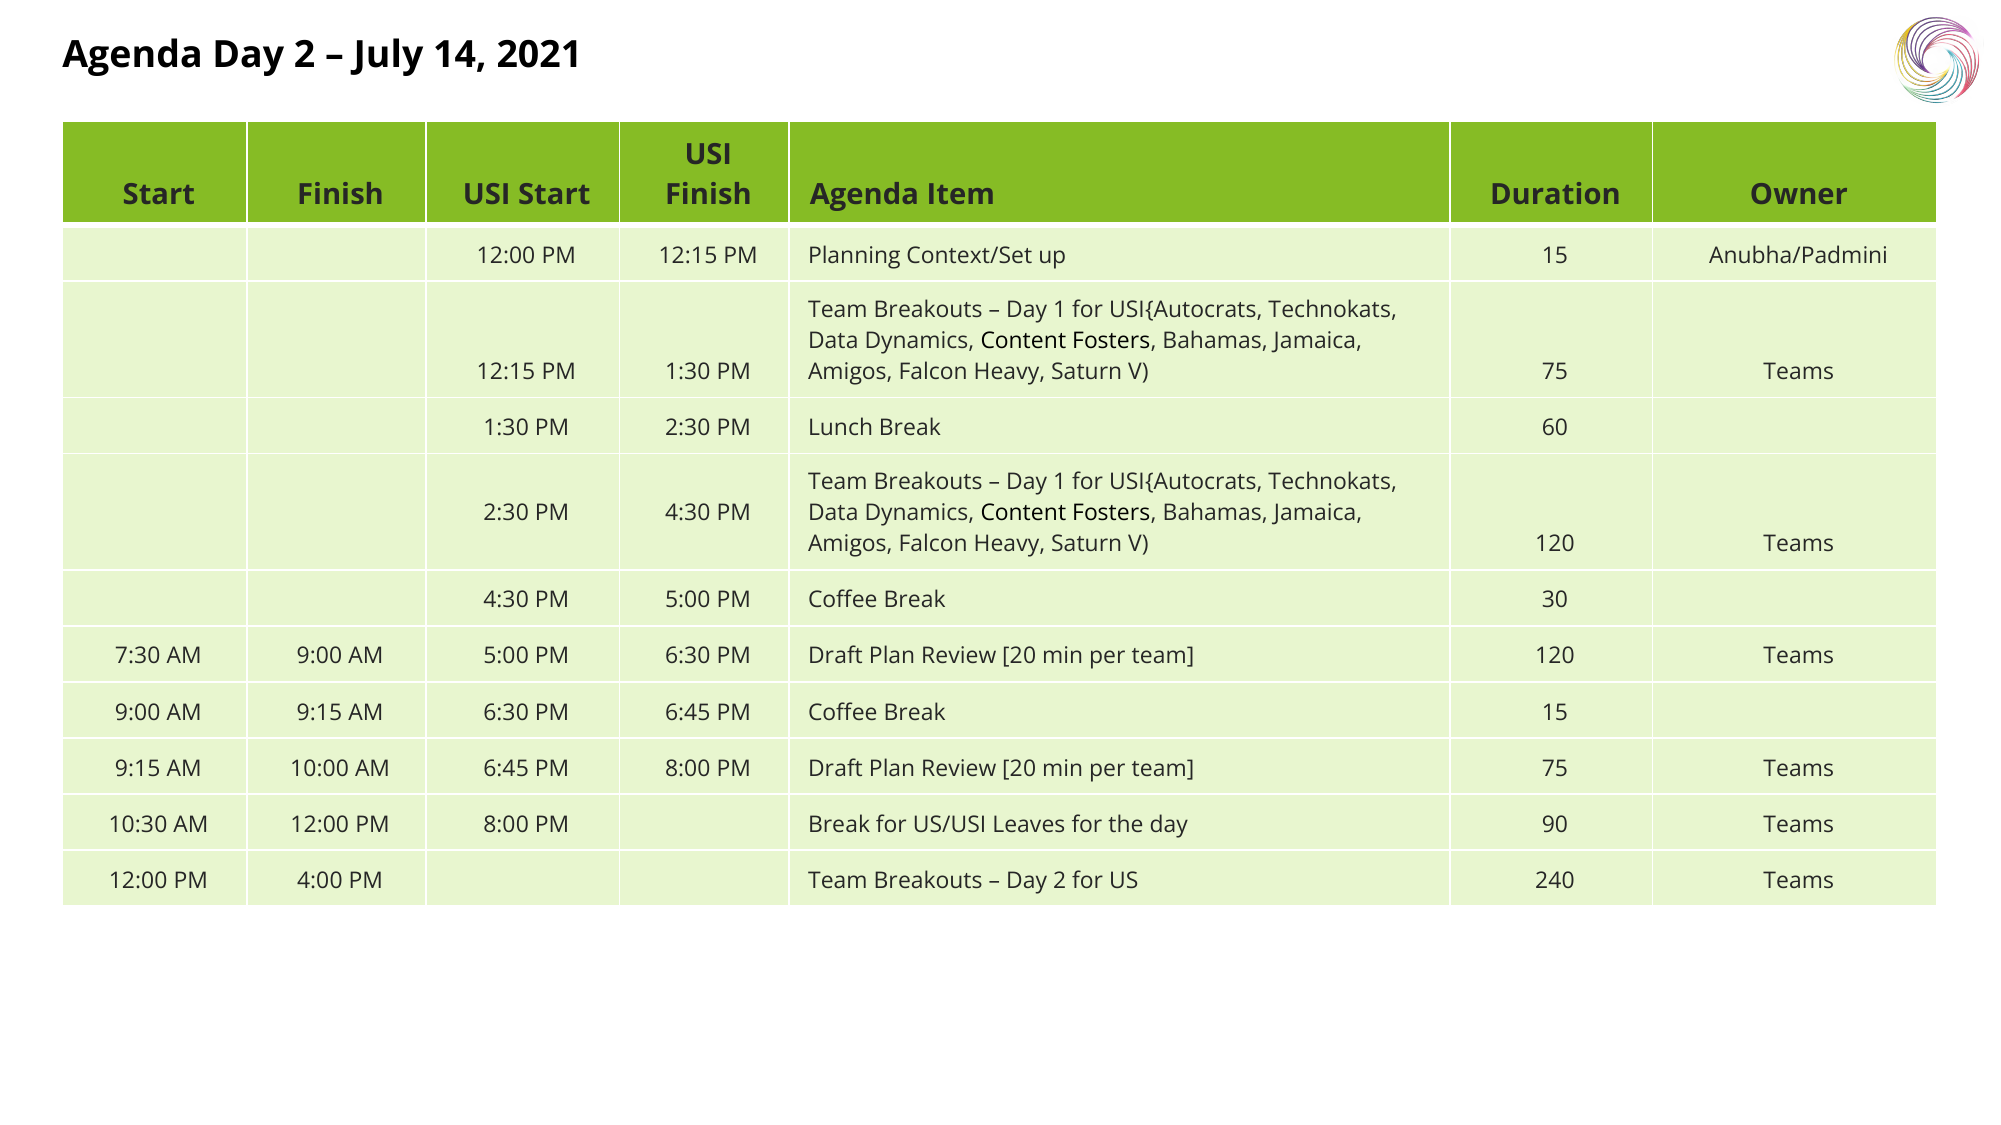

Agenda Day 2 – July 14, 2021
| Start | Finish | USI Start | USI Finish | Agenda Item | Duration | Owner |
| --- | --- | --- | --- | --- | --- | --- |
|  |  | 12:00 PM | 12:15 PM | Planning Context/Set up | 15 | Anubha/Padmini |
|  |  | 12:15 PM | 1:30 PM | Team Breakouts – Day 1 for USI{Autocrats, Technokats, Data Dynamics, Content Fosters, Bahamas, Jamaica, Amigos, Falcon Heavy, Saturn V) | 75 | Teams |
|  |  | 1:30 PM | 2:30 PM | Lunch Break | 60 |  |
|  |  | 2:30 PM | 4:30 PM | Team Breakouts – Day 1 for USI{Autocrats, Technokats, Data Dynamics, Content Fosters, Bahamas, Jamaica, Amigos, Falcon Heavy, Saturn V) | 120 | Teams |
|  |  | 4:30 PM | 5:00 PM | Coffee Break | 30 |  |
| 7:30 AM | 9:00 AM | 5:00 PM | 6:30 PM | Draft Plan Review [20 min per team] | 120 | Teams |
| 9:00 AM | 9:15 AM | 6:30 PM | 6:45 PM | Coffee Break | 15 |  |
| 9:15 AM | 10:00 AM | 6:45 PM | 8:00 PM | Draft Plan Review [20 min per team] | 75 | Teams |
| 10:30 AM | 12:00 PM | 8:00 PM |  | Break for US/USI Leaves for the day | 90 | Teams |
| 12:00 PM | 4:00 PM |  |  | Team Breakouts – Day 2 for US | 240 | Teams |